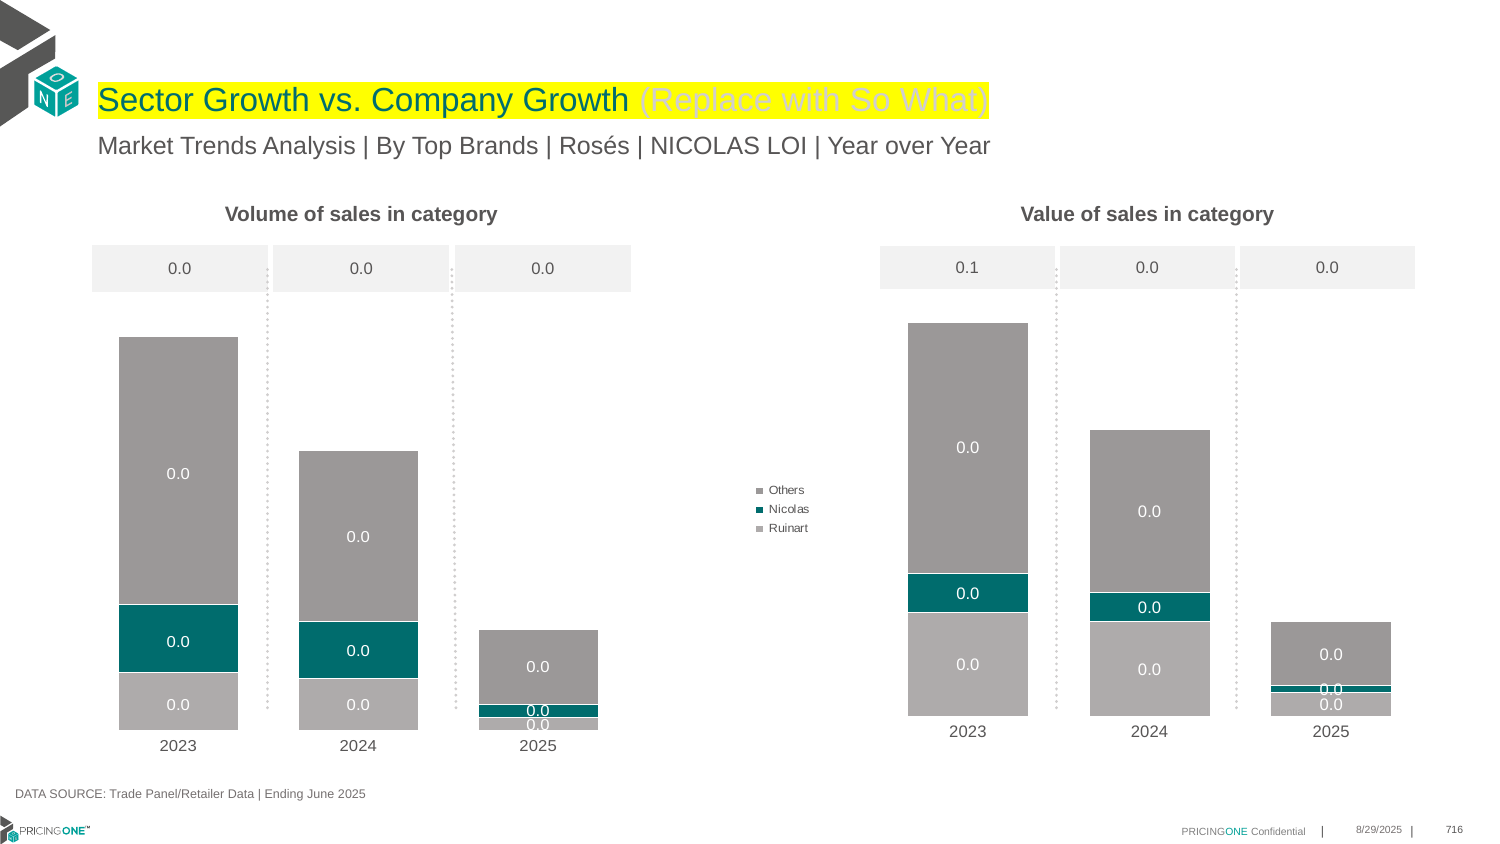

# Sector Growth vs. Company Growth (Replace with So What)
Market Trends Analysis | By Top Brands | Rosés | NICOLAS LOI | Year over Year
| Value of sales in category |  |  |
| --- | --- | --- |
| 0.1 | 0.0 | 0.0 |
| Volume of sales in category |  |  |
| --- | --- | --- |
| 0.0 | 0.0 | 0.0 |

### Chart

| Category | Ruinart | Nicolas | Others |
|---|---|---|---|
| 2023 | 0.014848 | 0.005614 | 0.035983 |
| 2024 | 0.013524 | 0.004221 | 0.023281 |
| 2025 | 0.003381 | 0.000939 | 0.009229 |

### Chart

| Category | Ruinart | Nicolas | Others |
|---|---|---|---|
| 2023 | 0.000121 | 0.00014 | 0.000558 |
| 2024 | 0.000109 | 0.000117 | 0.000356 |
| 2025 | 2.7e-05 | 2.8e-05 | 0.000155 |
DATA SOURCE: Trade Panel/Retailer Data | Ending June 2025

8/29/2025
716